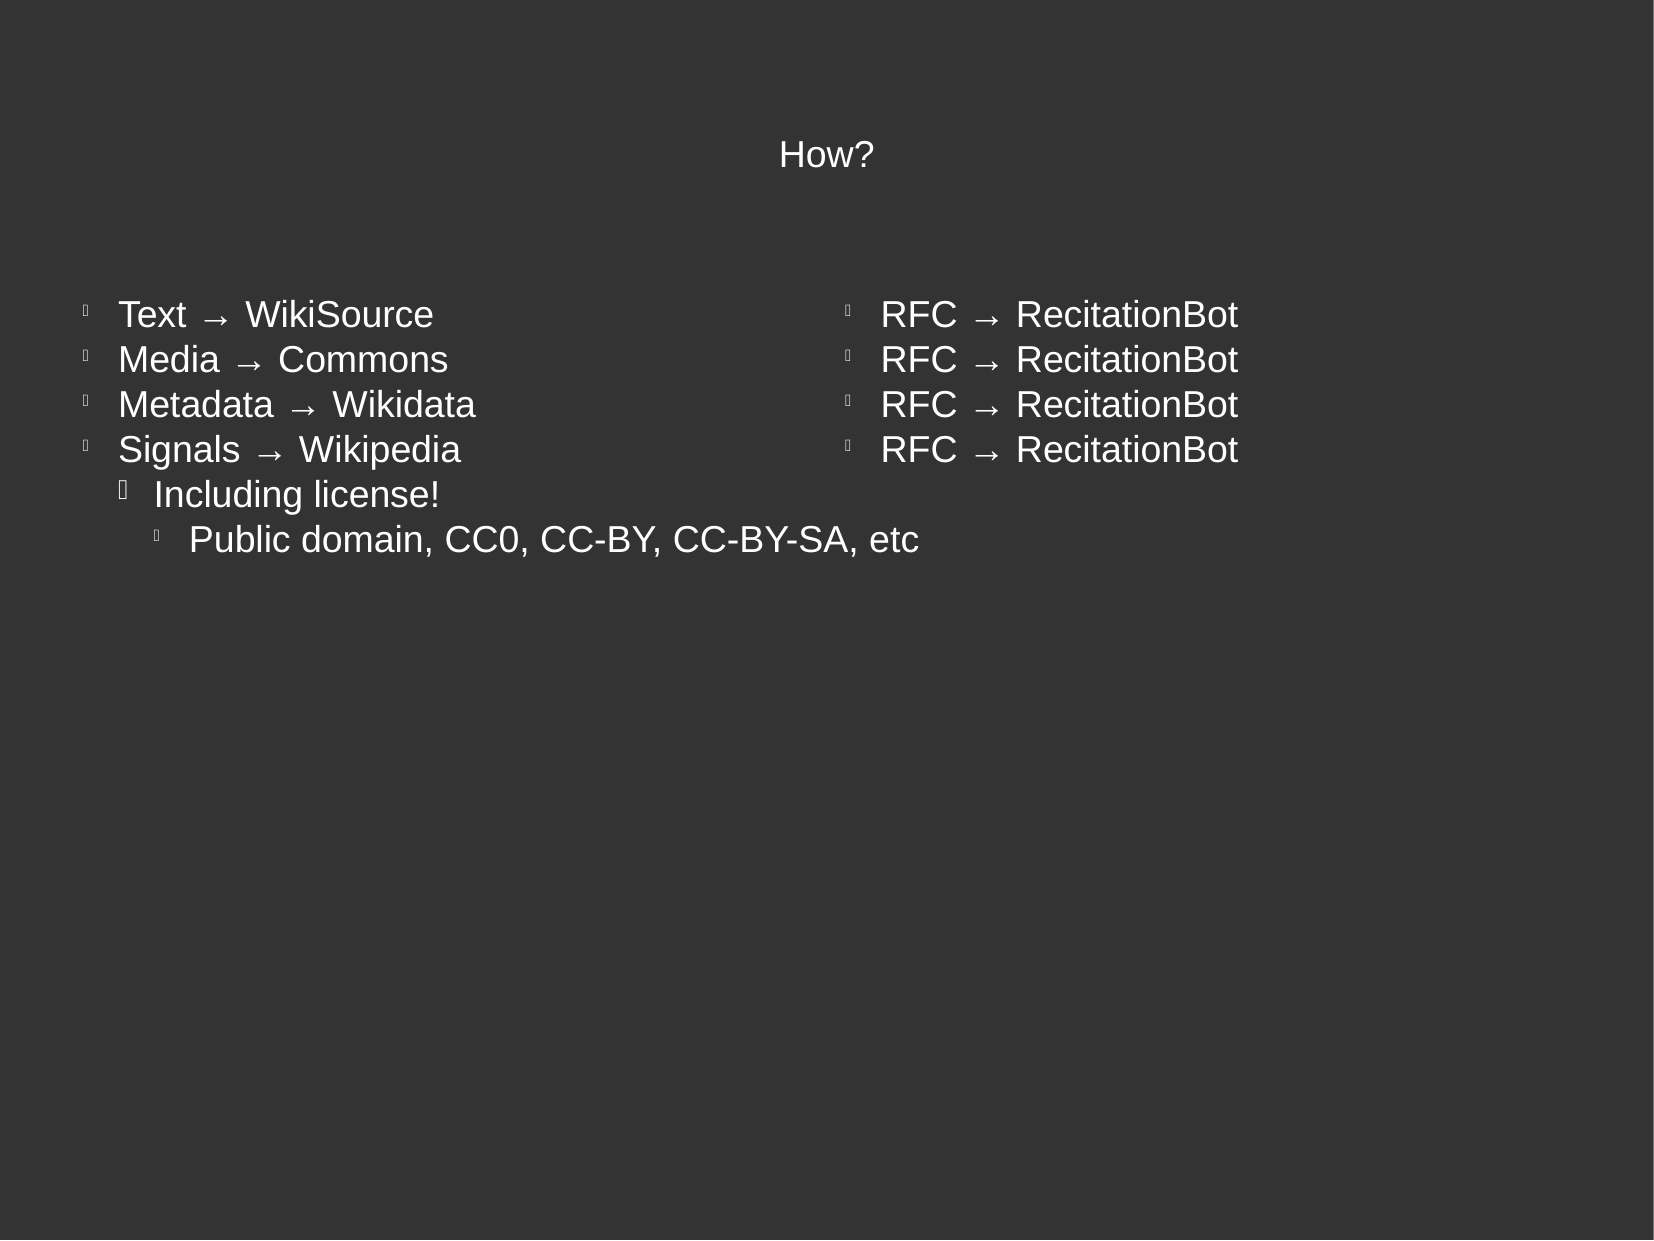

How?
RFC → RecitationBot
RFC → RecitationBot
RFC → RecitationBot
RFC → RecitationBot
Text → WikiSource
Media → Commons
Metadata → Wikidata
Signals → Wikipedia
Including license!
Public domain, CC0, CC-BY, CC-BY-SA, etc